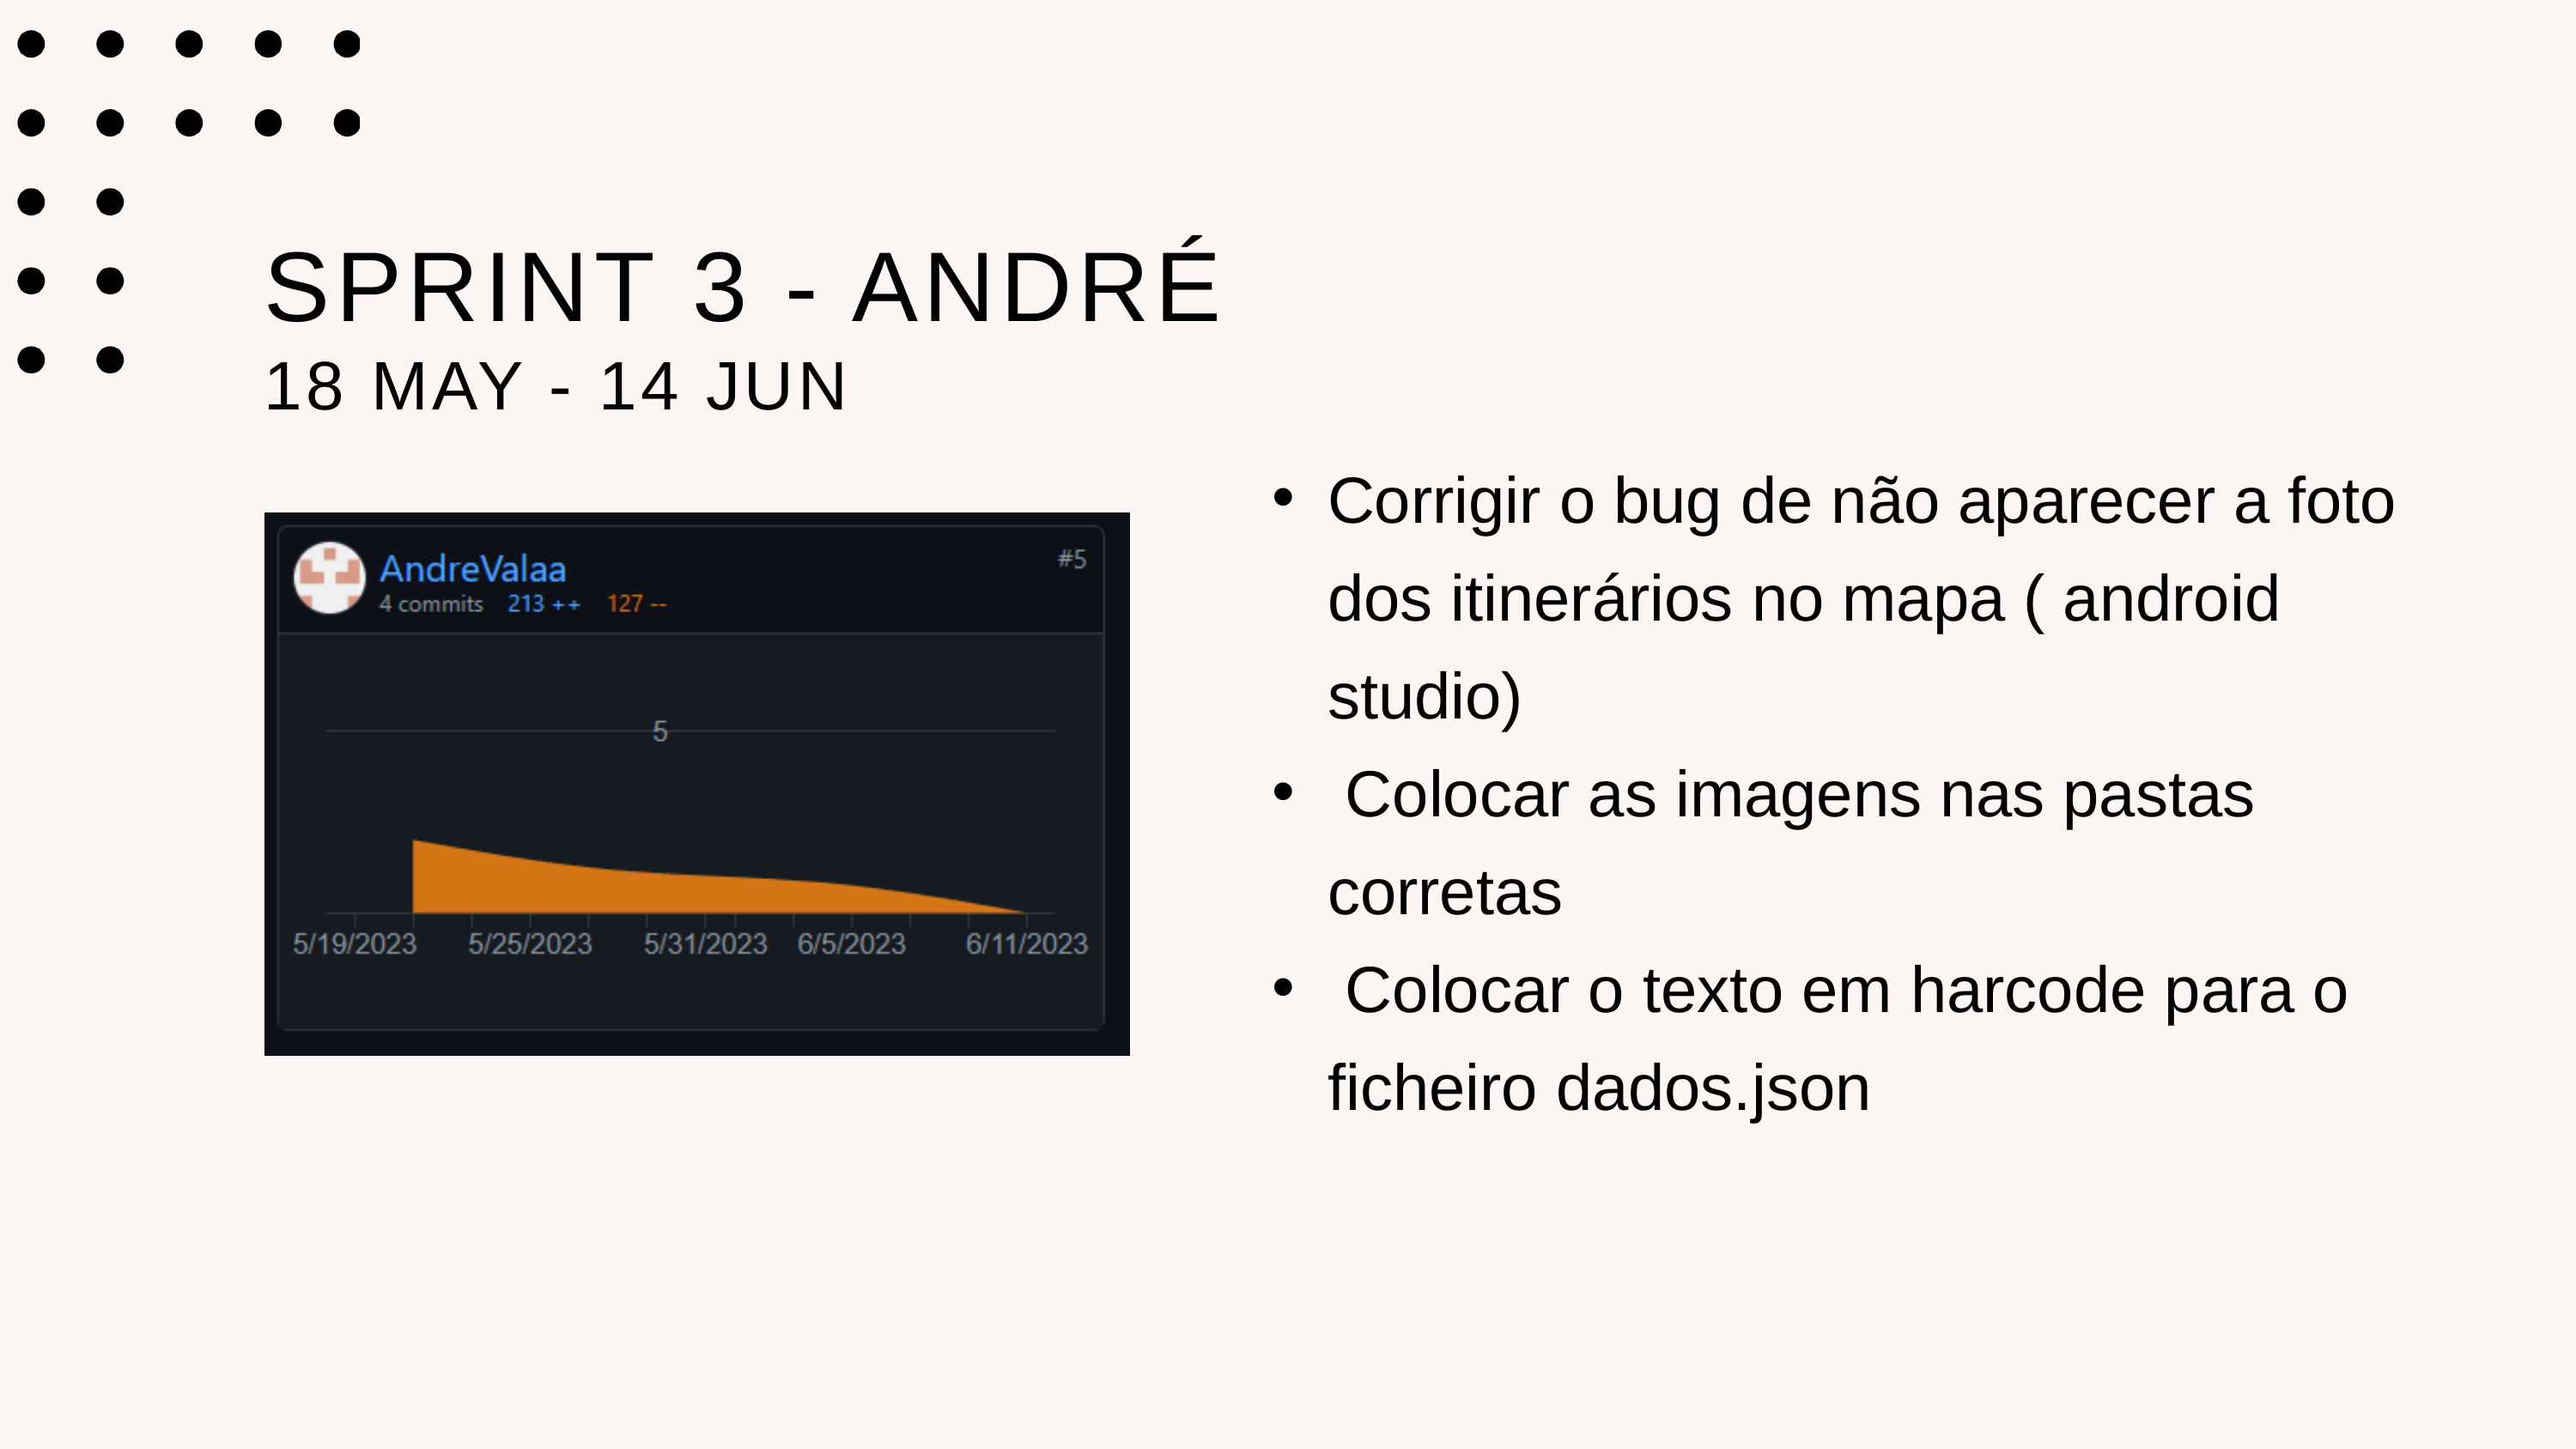

SPRINT 3 - ANDRÉ
18 MAY - 14 JUN
Corrigir o bug de não aparecer a foto dos itinerários no mapa ( android studio)
 Colocar as imagens nas pastas corretas
 Colocar o texto em harcode para o ficheiro dados.json